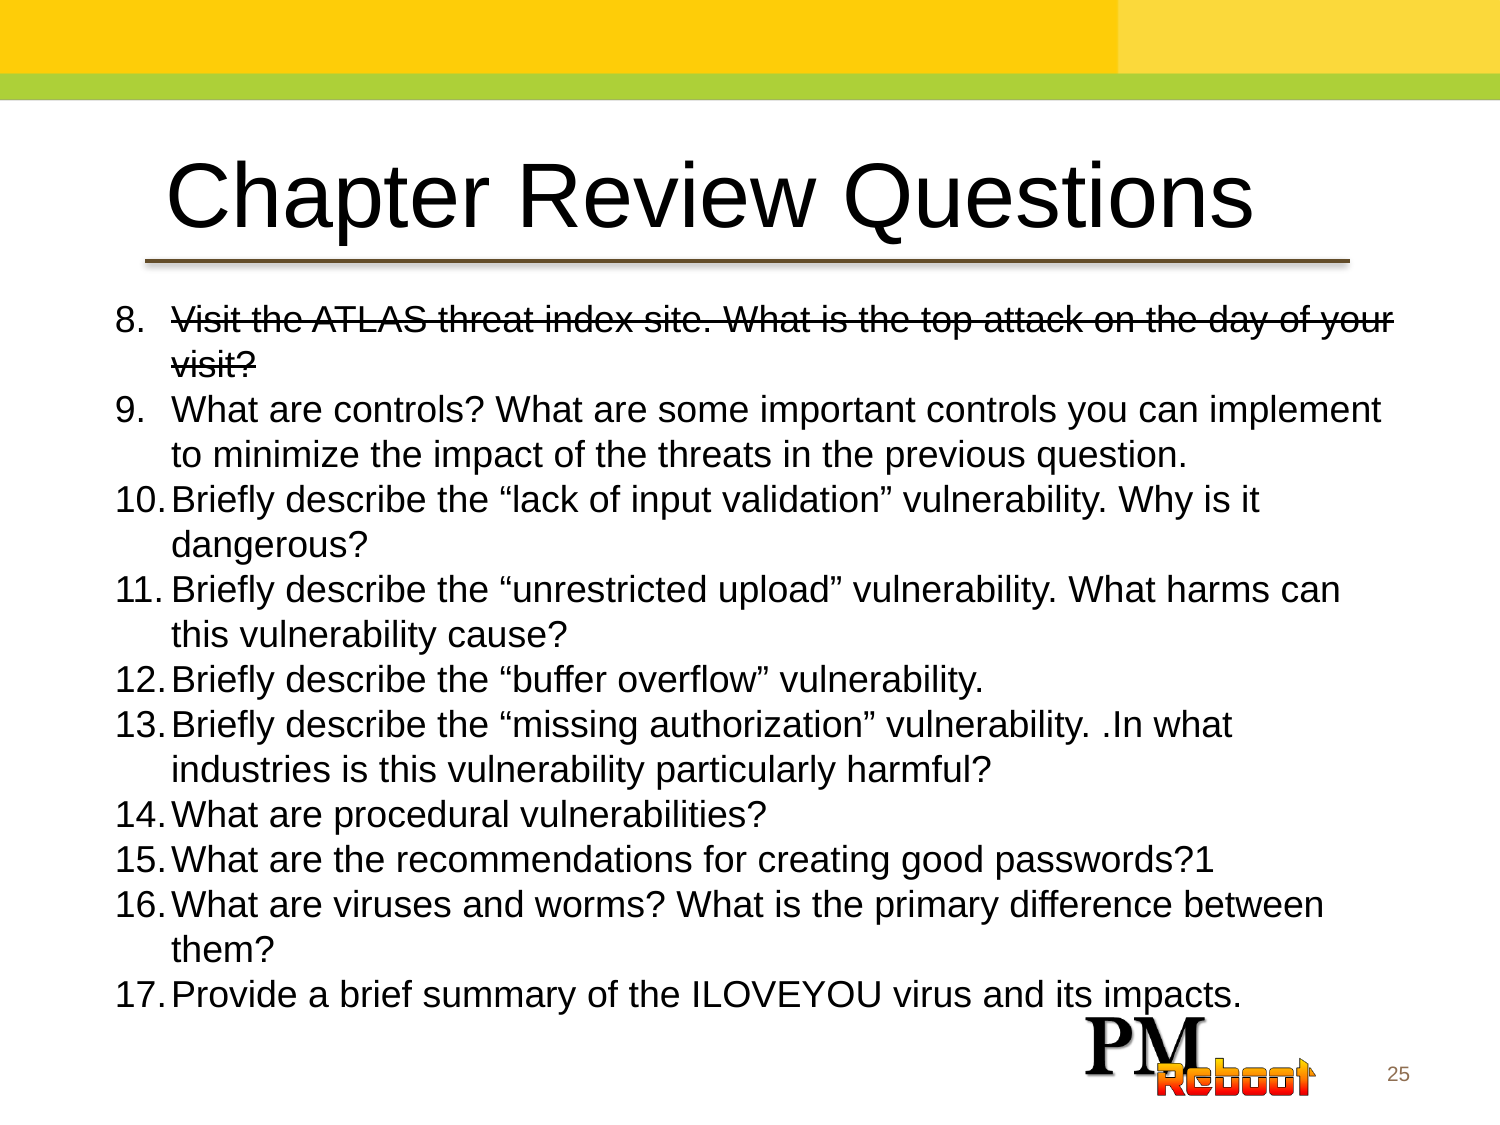

Chapter Review Questions
Visit the ATLAS threat index site. What is the top attack on the day of your visit?
What are controls? What are some important controls you can implement to minimize the impact of the threats in the previous question.
Briefly describe the “lack of input validation” vulnerability. Why is it dangerous?
Briefly describe the “unrestricted upload” vulnerability. What harms can this vulnerability cause?
Briefly describe the “buffer overflow” vulnerability.
Briefly describe the “missing authorization” vulnerability. .In what industries is this vulnerability particularly harmful?
What are procedural vulnerabilities?
What are the recommendations for creating good passwords?1
What are viruses and worms? What is the primary difference between them?
Provide a brief summary of the ILOVEYOU virus and its impacts.
25